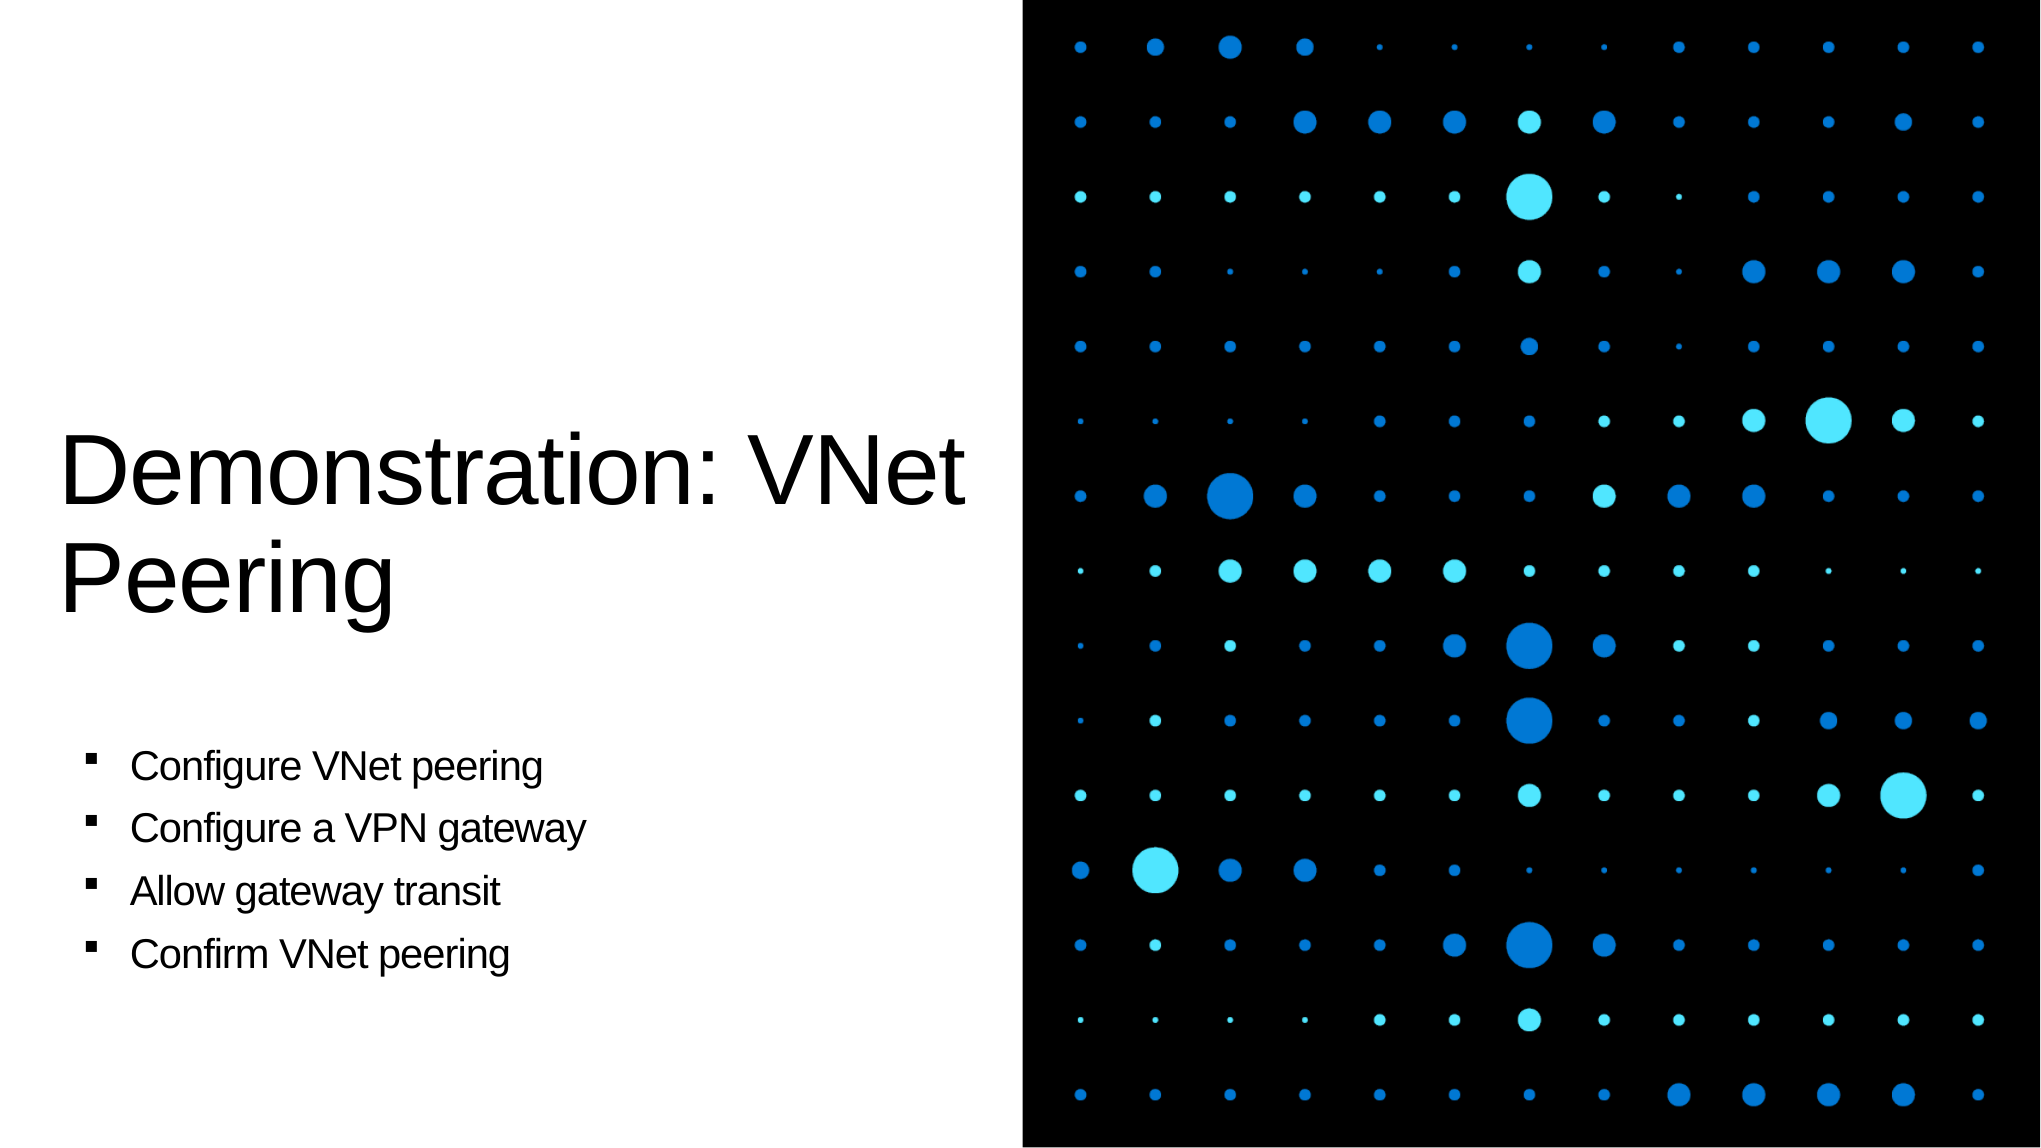

# Demonstration: VNet Peering
Configure VNet peering
Configure a VPN gateway
Allow gateway transit
Confirm VNet peering